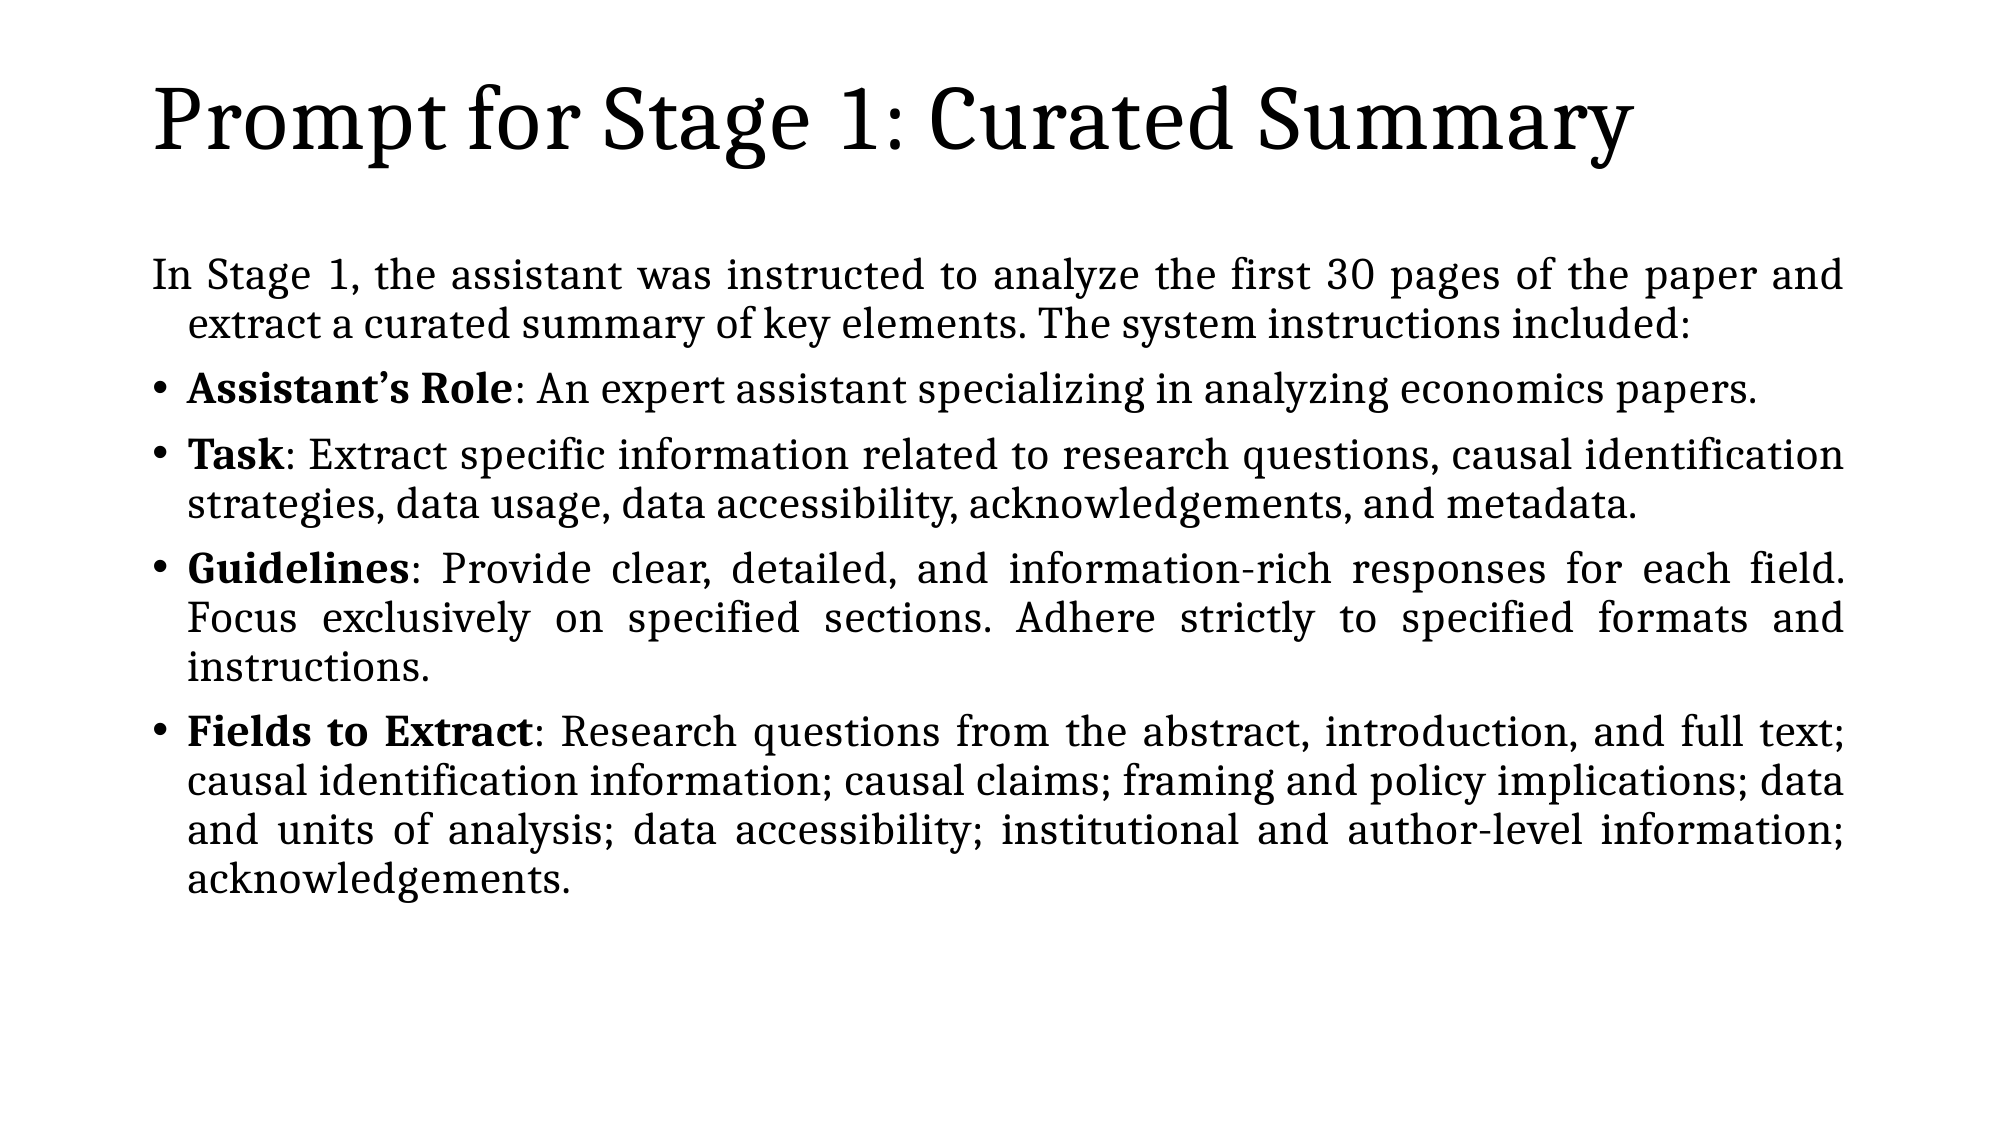

# Prompt for Stage 1: Curated Summary
In Stage 1, the assistant was instructed to analyze the first 30 pages of the paper and extract a curated summary of key elements. The system instructions included:
Assistant’s Role: An expert assistant specializing in analyzing economics papers.
Task: Extract specific information related to research questions, causal identification strategies, data usage, data accessibility, acknowledgements, and metadata.
Guidelines: Provide clear, detailed, and information-rich responses for each field. Focus exclusively on specified sections. Adhere strictly to specified formats and instructions.
Fields to Extract: Research questions from the abstract, introduction, and full text; causal identification information; causal claims; framing and policy implications; data and units of analysis; data accessibility; institutional and author-level information; acknowledgements.